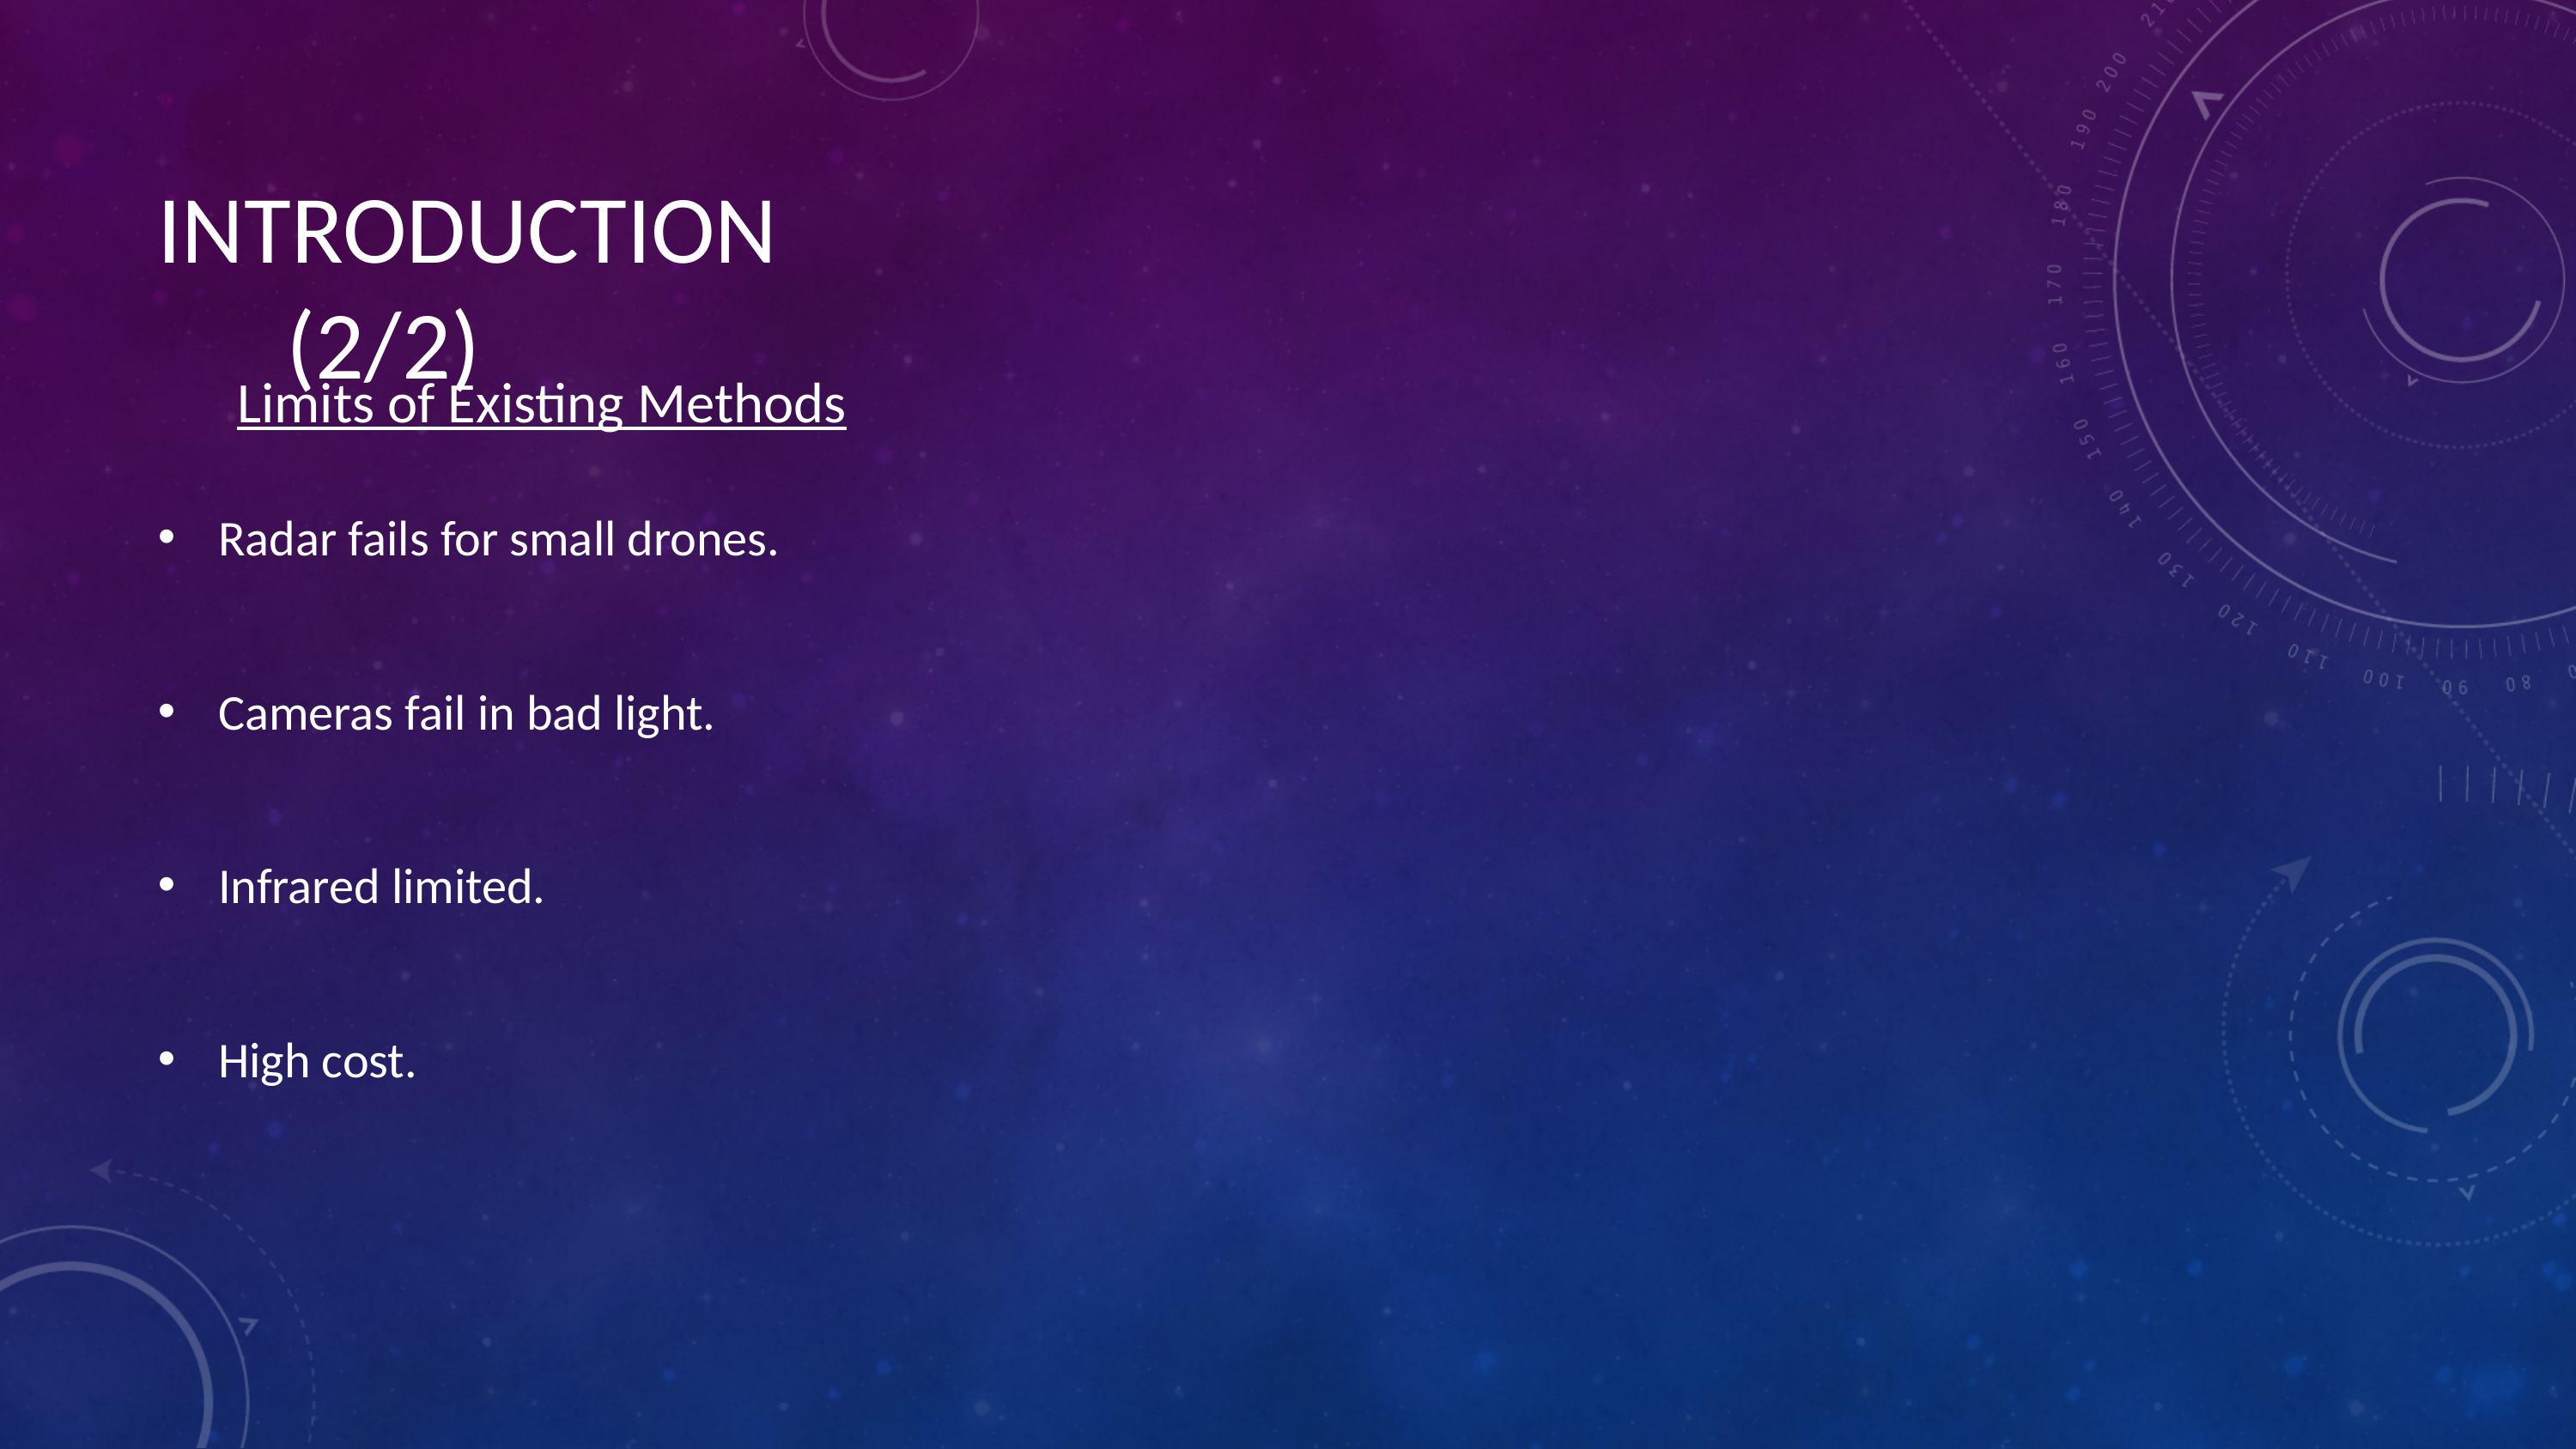

# Introduction													(2/2)
Limits of Existing Methods

Radar fails for small drones.

Cameras fail in bad light.

Infrared limited.

High cost.